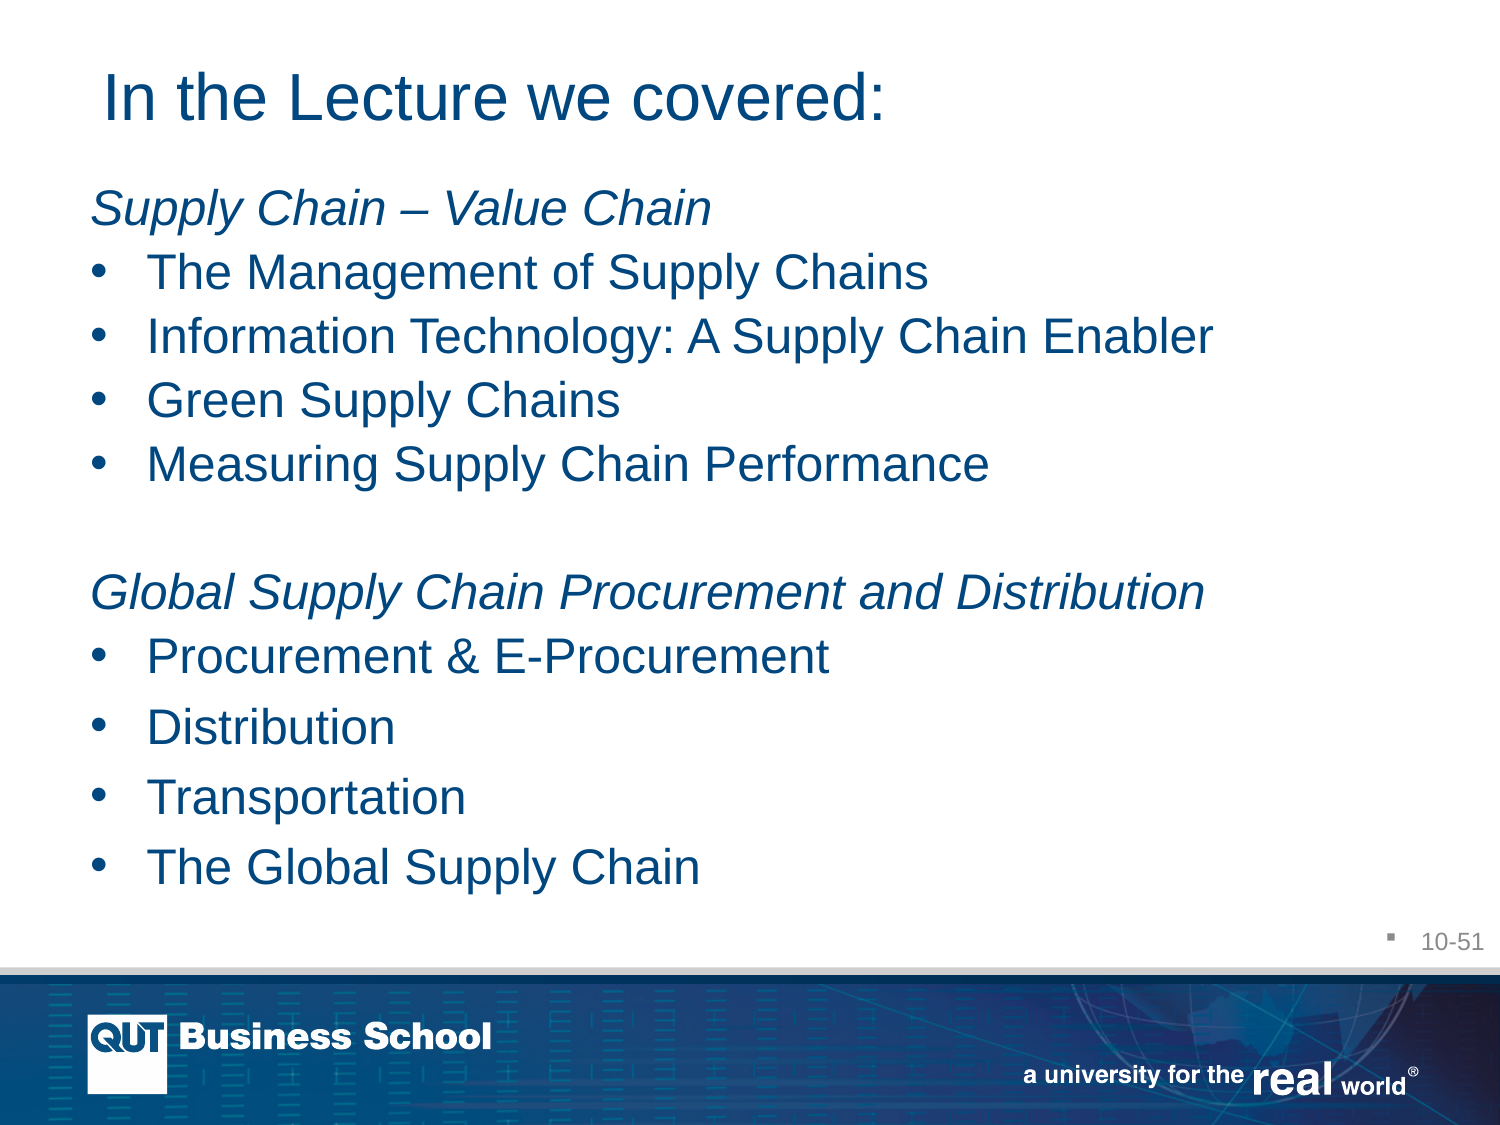

# In the Lecture we covered:
Supply Chain – Value Chain
The Management of Supply Chains
Information Technology: A Supply Chain Enabler
Green Supply Chains
Measuring Supply Chain Performance

Global Supply Chain Procurement and Distribution
Procurement & E-Procurement
Distribution
Transportation
The Global Supply Chain

10-51